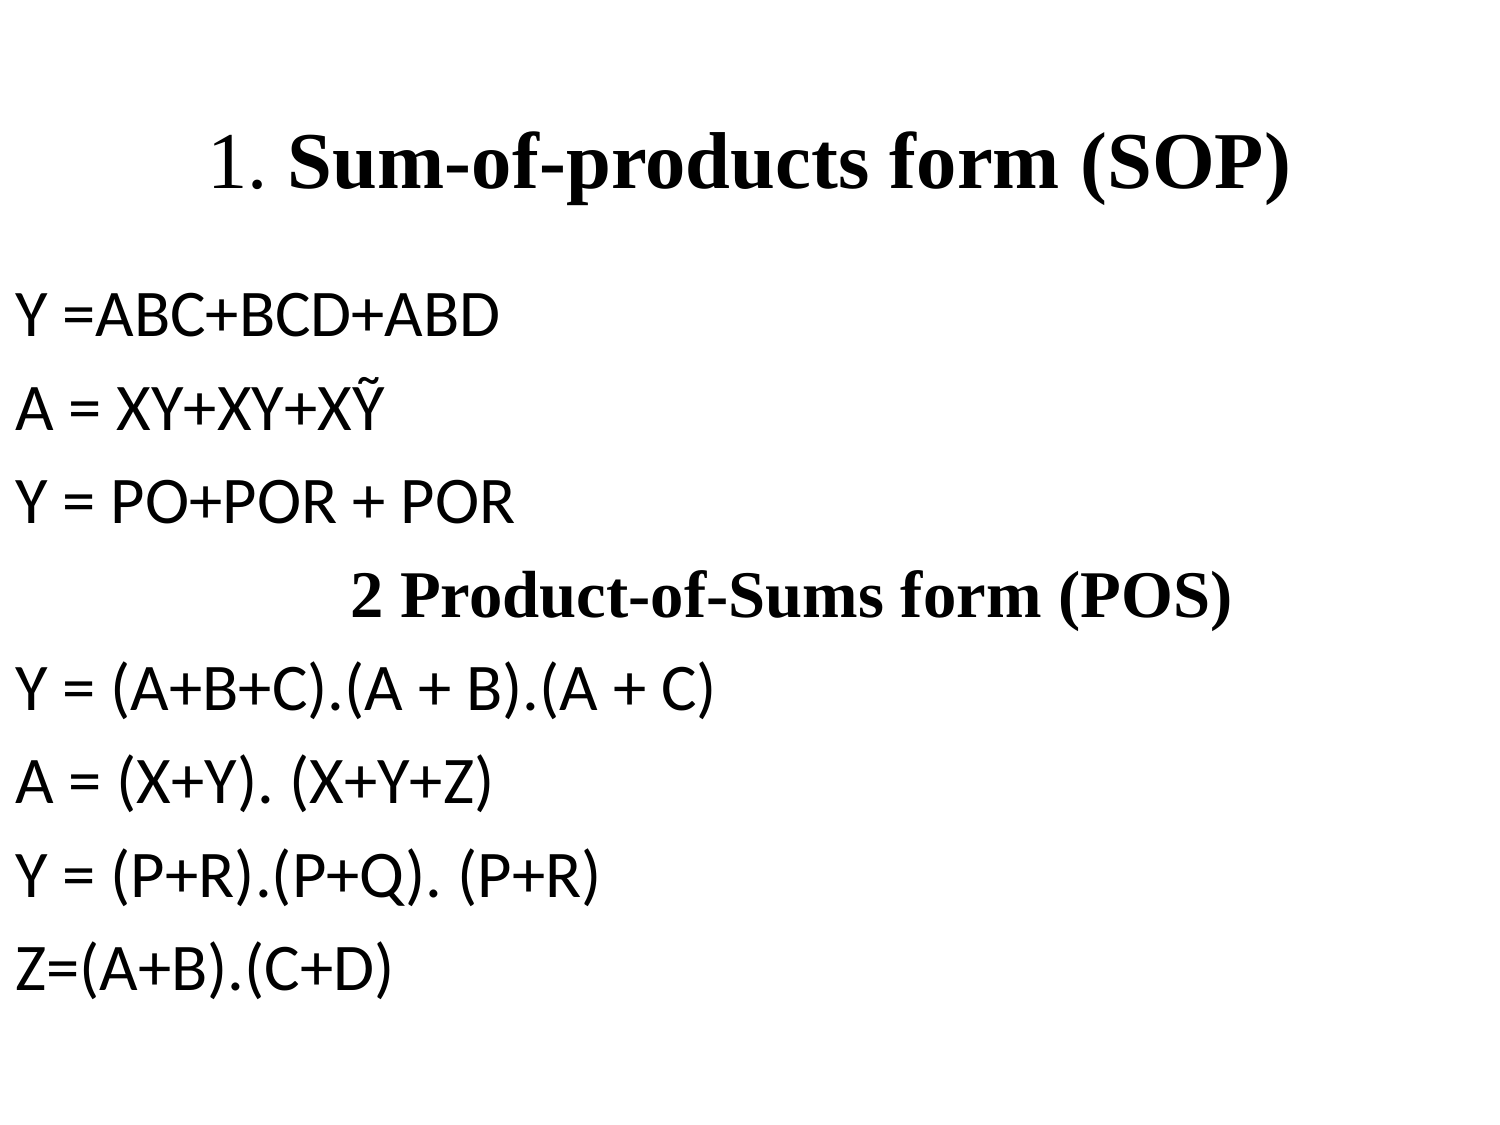

# 1. Sum-of-products form (SOP)
Y =ABC+BCD+ABD
A = XY+XY+XỸ
Y = PO+POR + POR
                    2 Product-of-Sums form (POS)
Y = (A+B+C).(A + B).(A + C)
A = (X+Y). (X+Y+Z)
Y = (P+R).(P+Q). (P+R)
Z=(A+B).(C+D)